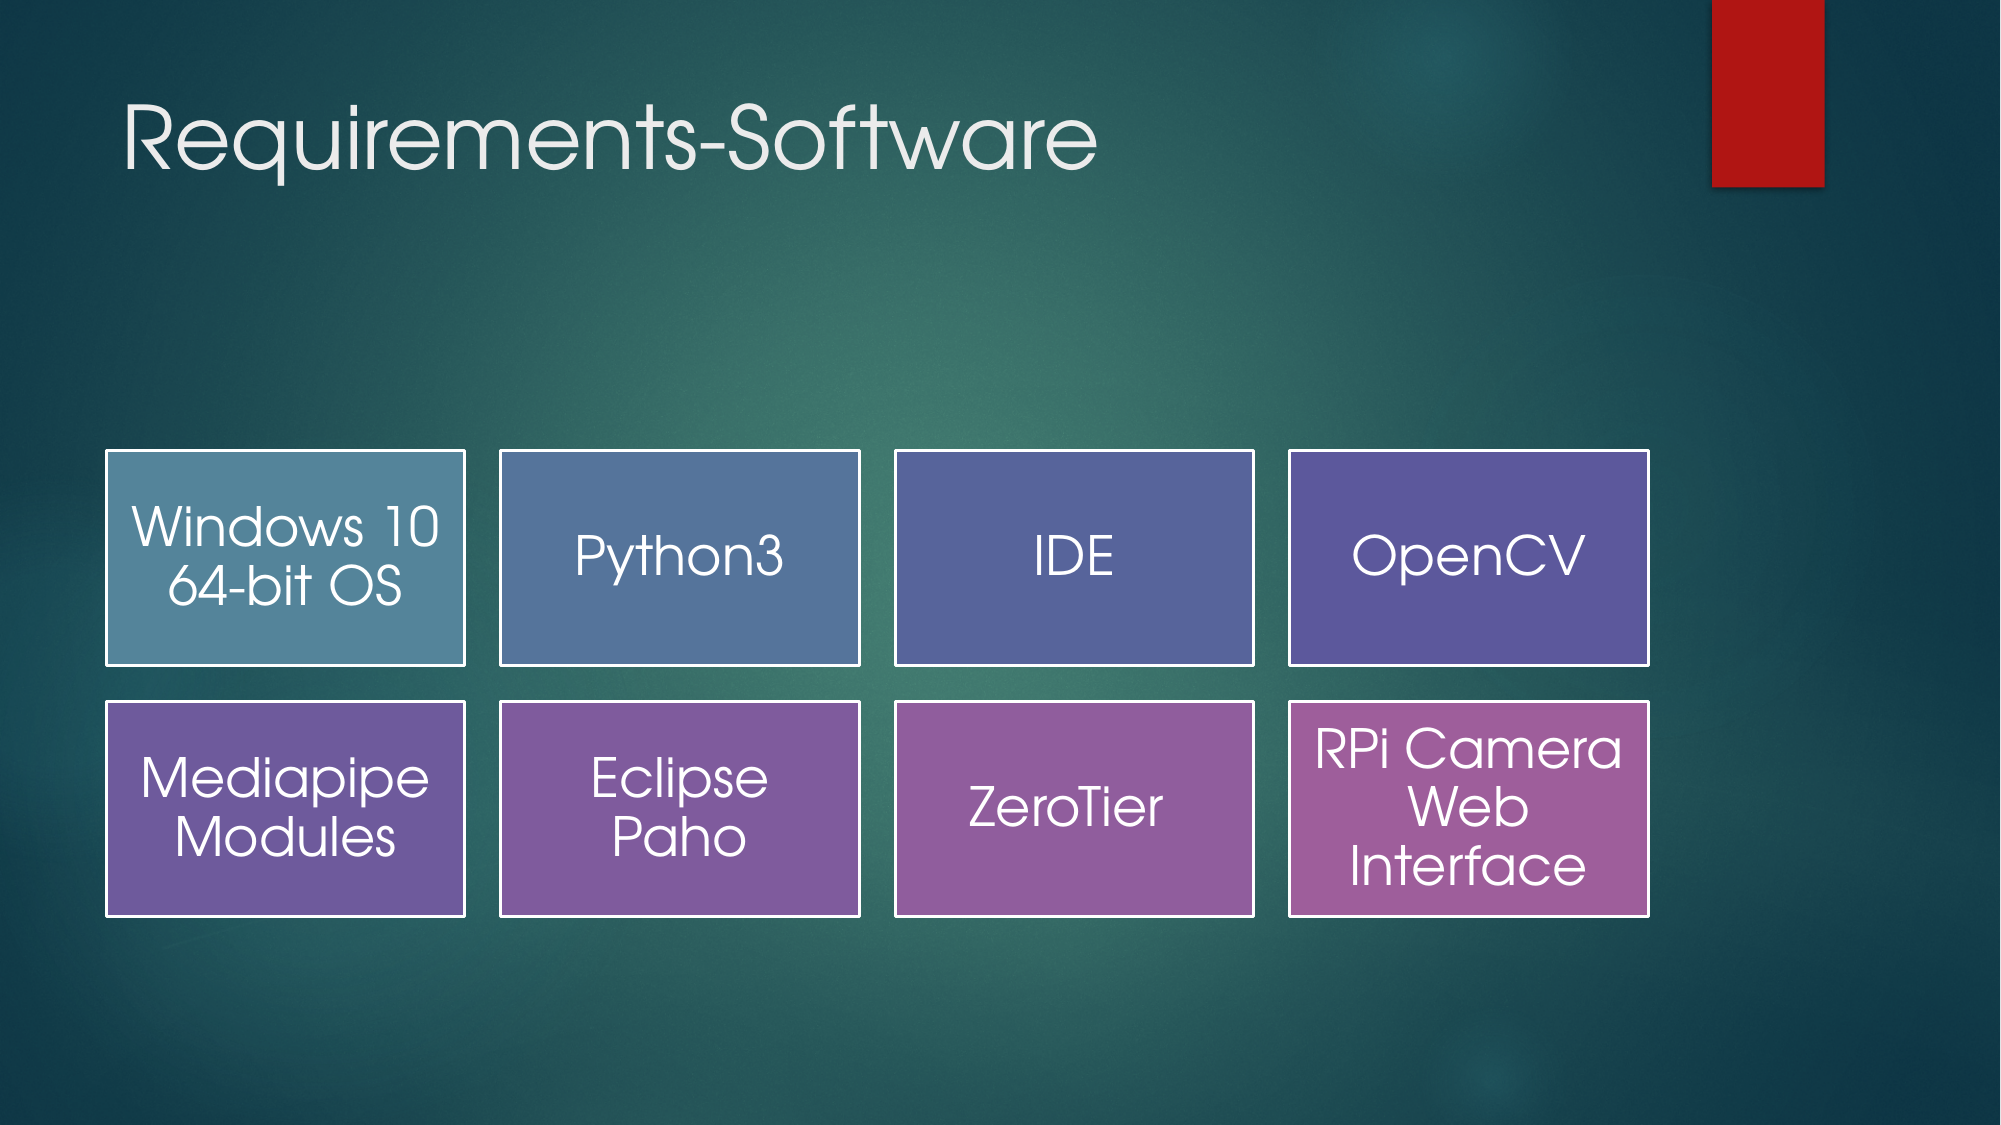

# Requirements-Software
Windows 10 64-bit OS
Python3
IDE
OpenCV
Mediapipe Modules
Eclipse Paho
ZeroTier
RPi Camera Web Interface